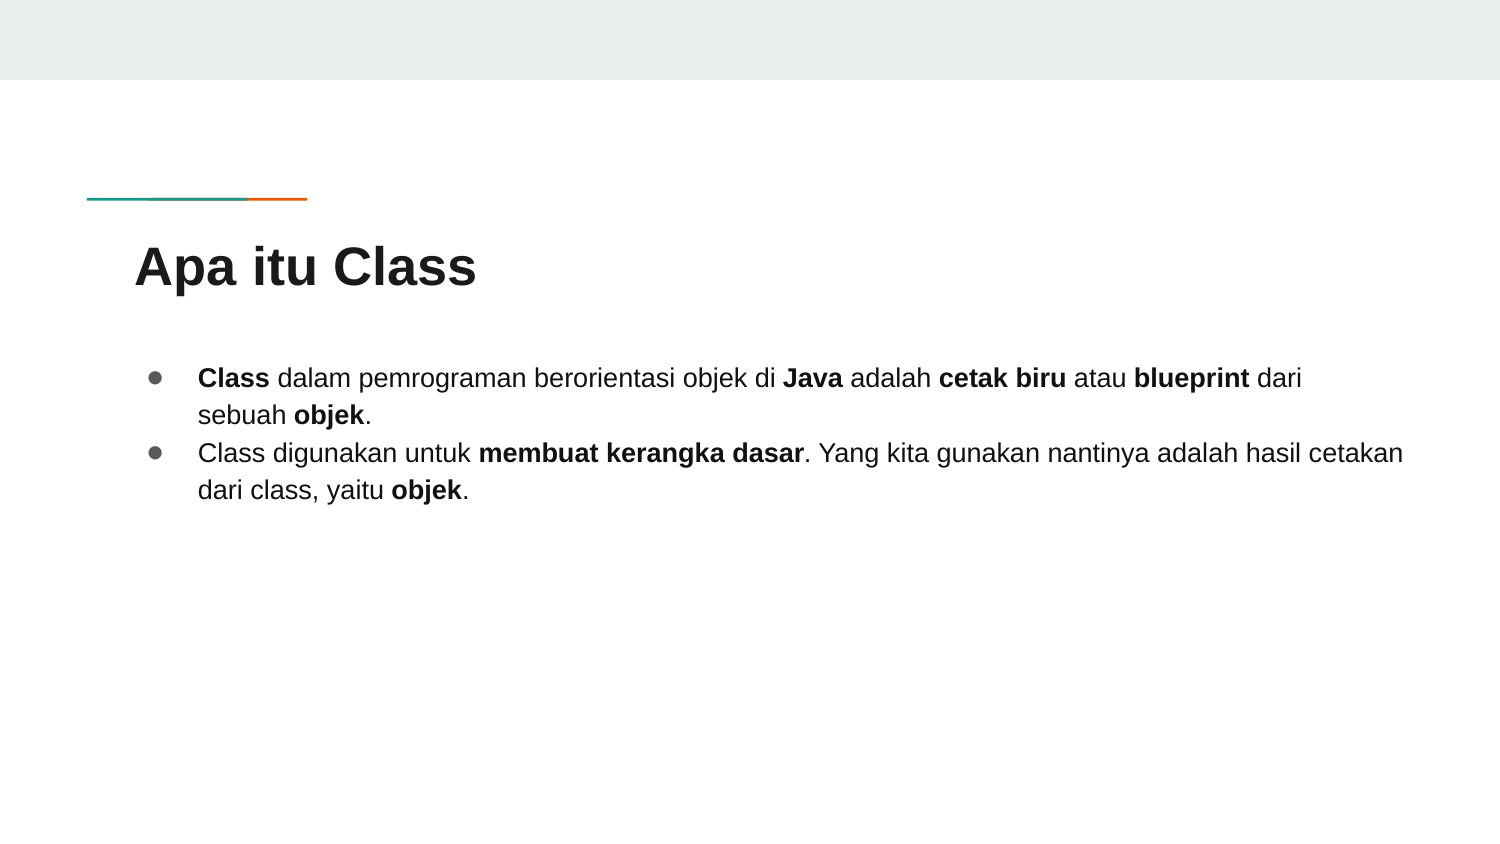

# Apa itu Class
Class dalam pemrograman berorientasi objek di Java adalah cetak biru atau blueprint dari sebuah objek.
Class digunakan untuk membuat kerangka dasar. Yang kita gunakan nantinya adalah hasil cetakan dari class, yaitu objek.